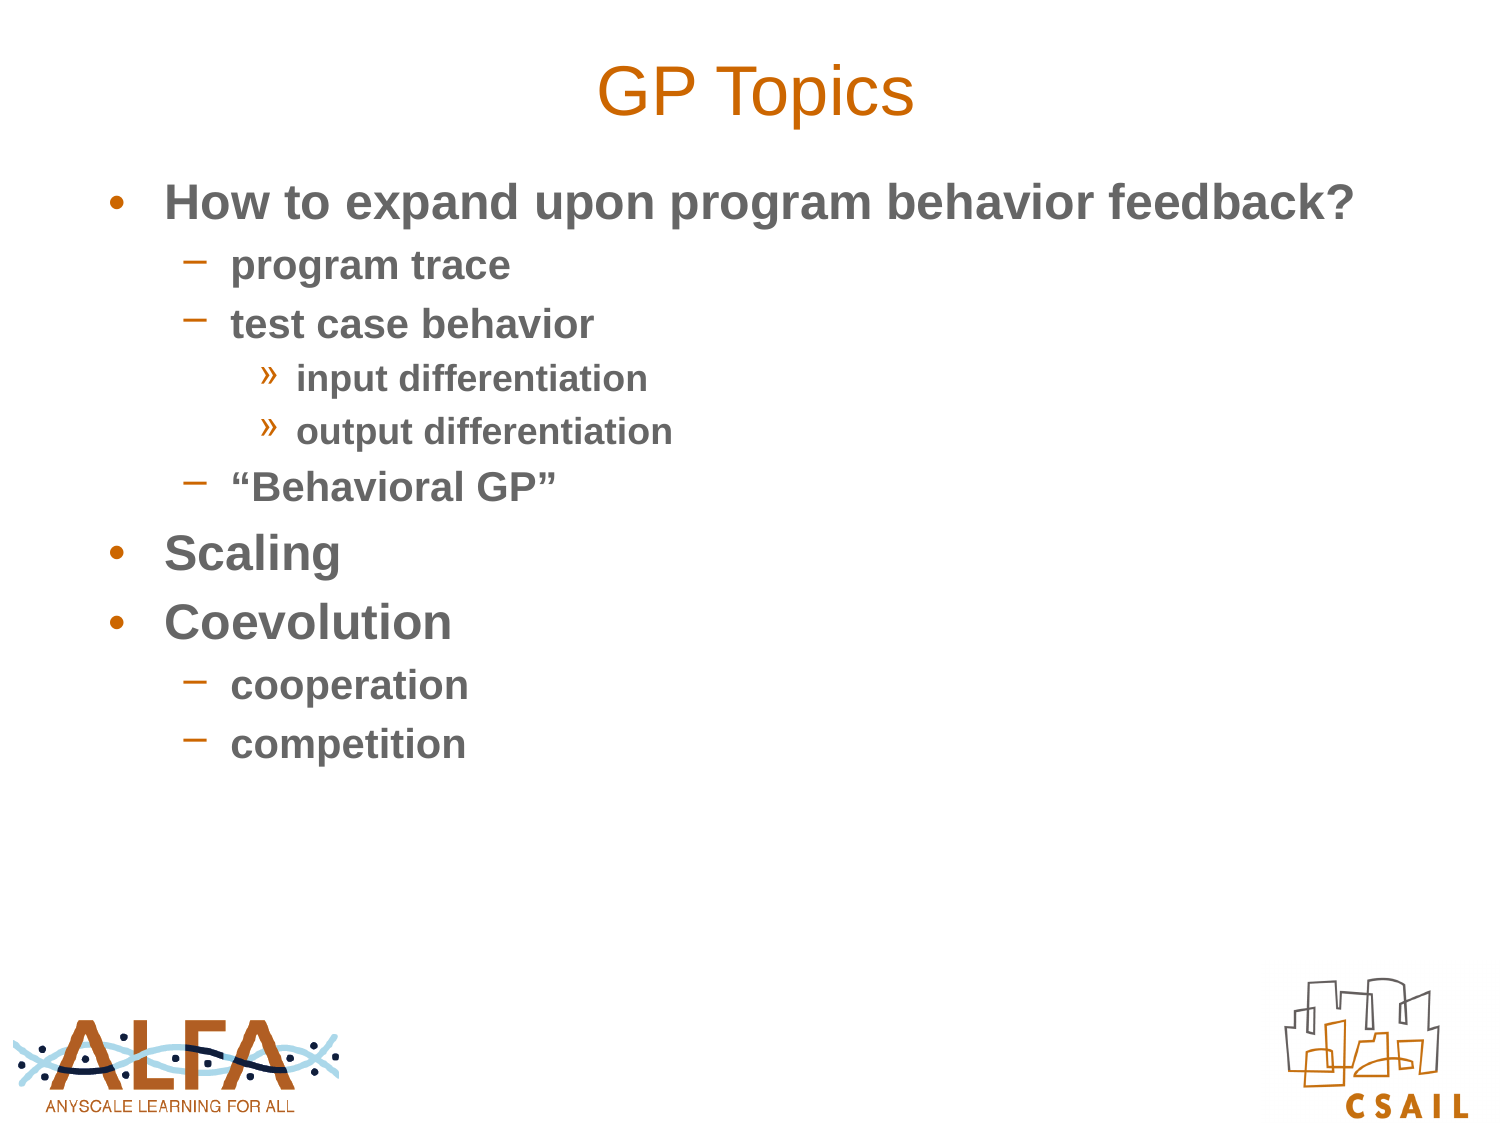

# GP Topics
How to expand upon program behavior feedback?
program trace
test case behavior
input differentiation
output differentiation
“Behavioral GP”
Scaling
Coevolution
cooperation
competition